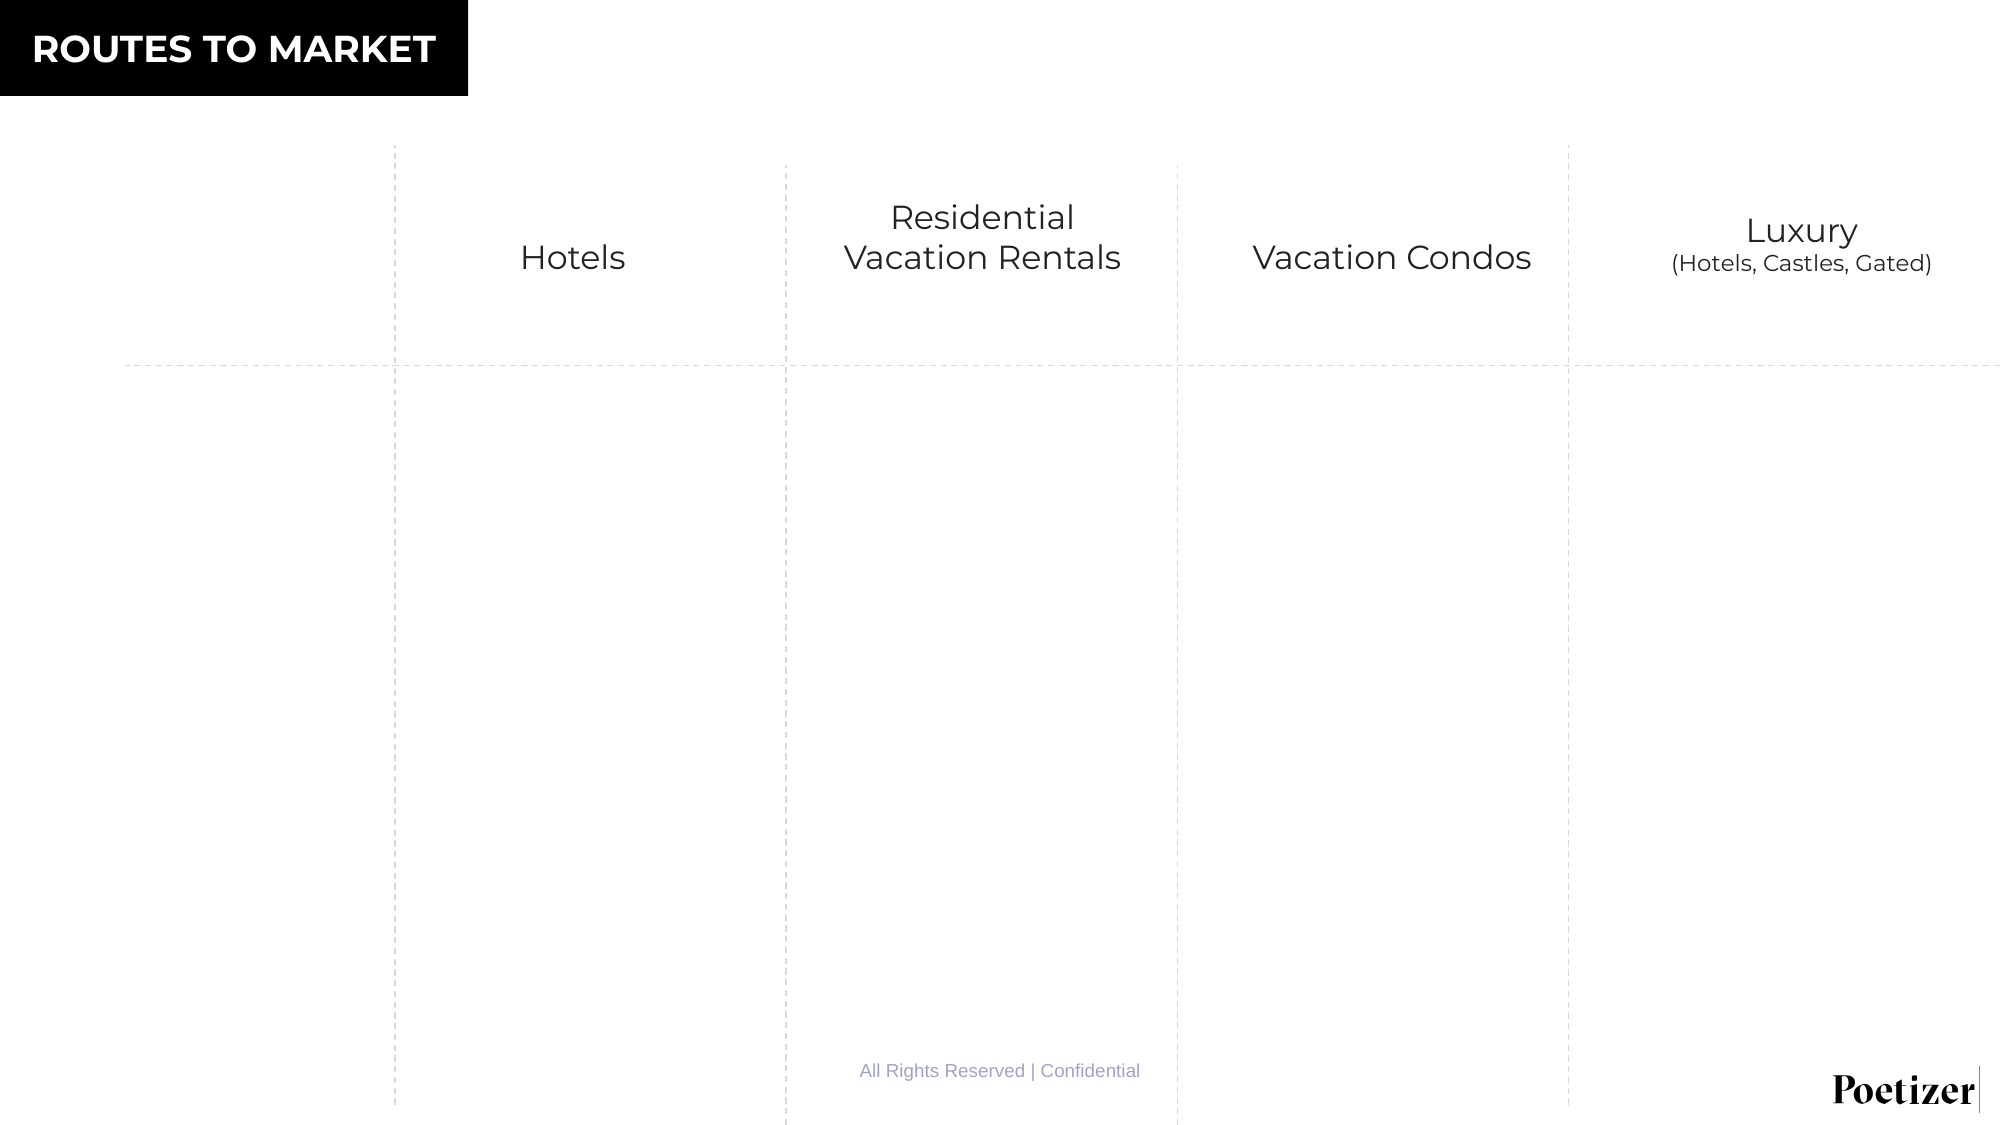

ROUTES TO MARKET
Residential Vacation Rentals
Luxury
(Hotels, Castles, Gated)
Hotels
Vacation Condos